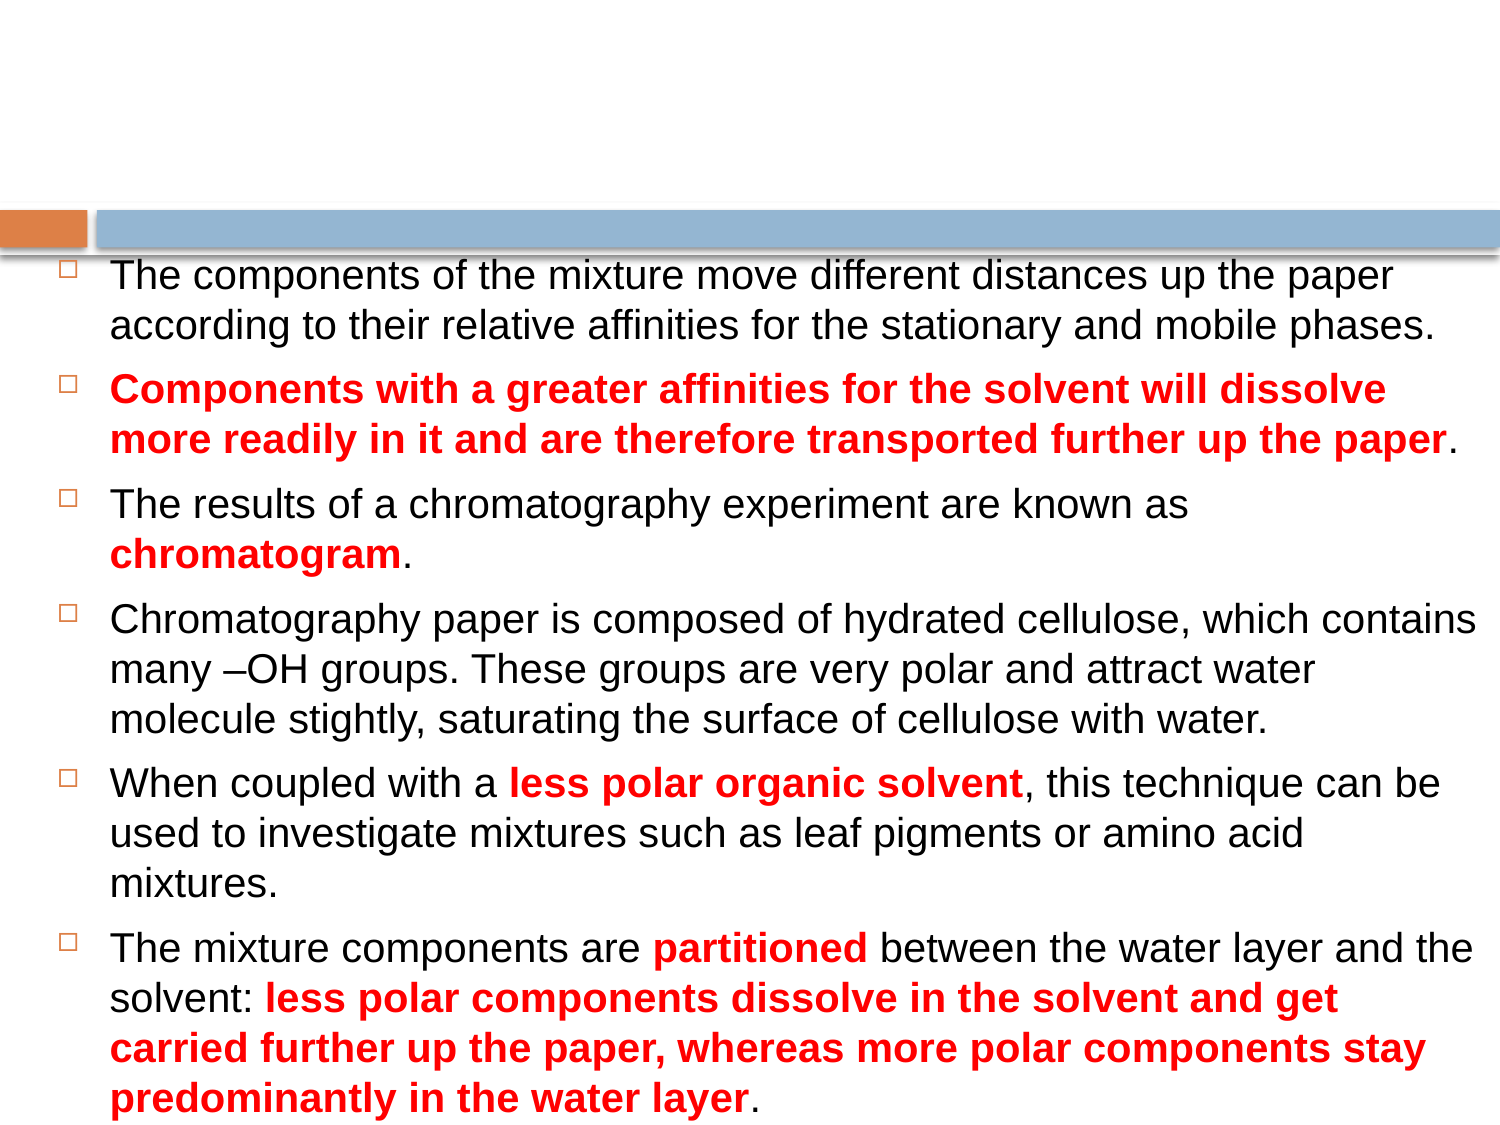

The components of the mixture move different distances up the paper according to their relative affinities for the stationary and mobile phases.
Components with a greater affinities for the solvent will dissolve more readily in it and are therefore transported further up the paper.
The results of a chromatography experiment are known as chromatogram.
Chromatography paper is composed of hydrated cellulose, which contains many –OH groups. These groups are very polar and attract water molecule stightly, saturating the surface of cellulose with water.
When coupled with a less polar organic solvent, this technique can be used to investigate mixtures such as leaf pigments or amino acid mixtures.
The mixture components are partitioned between the water layer and the solvent: less polar components dissolve in the solvent and get carried further up the paper, whereas more polar components stay predominantly in the water layer.
The separation can be optimized by using different solvents, or mixtures of solvents.